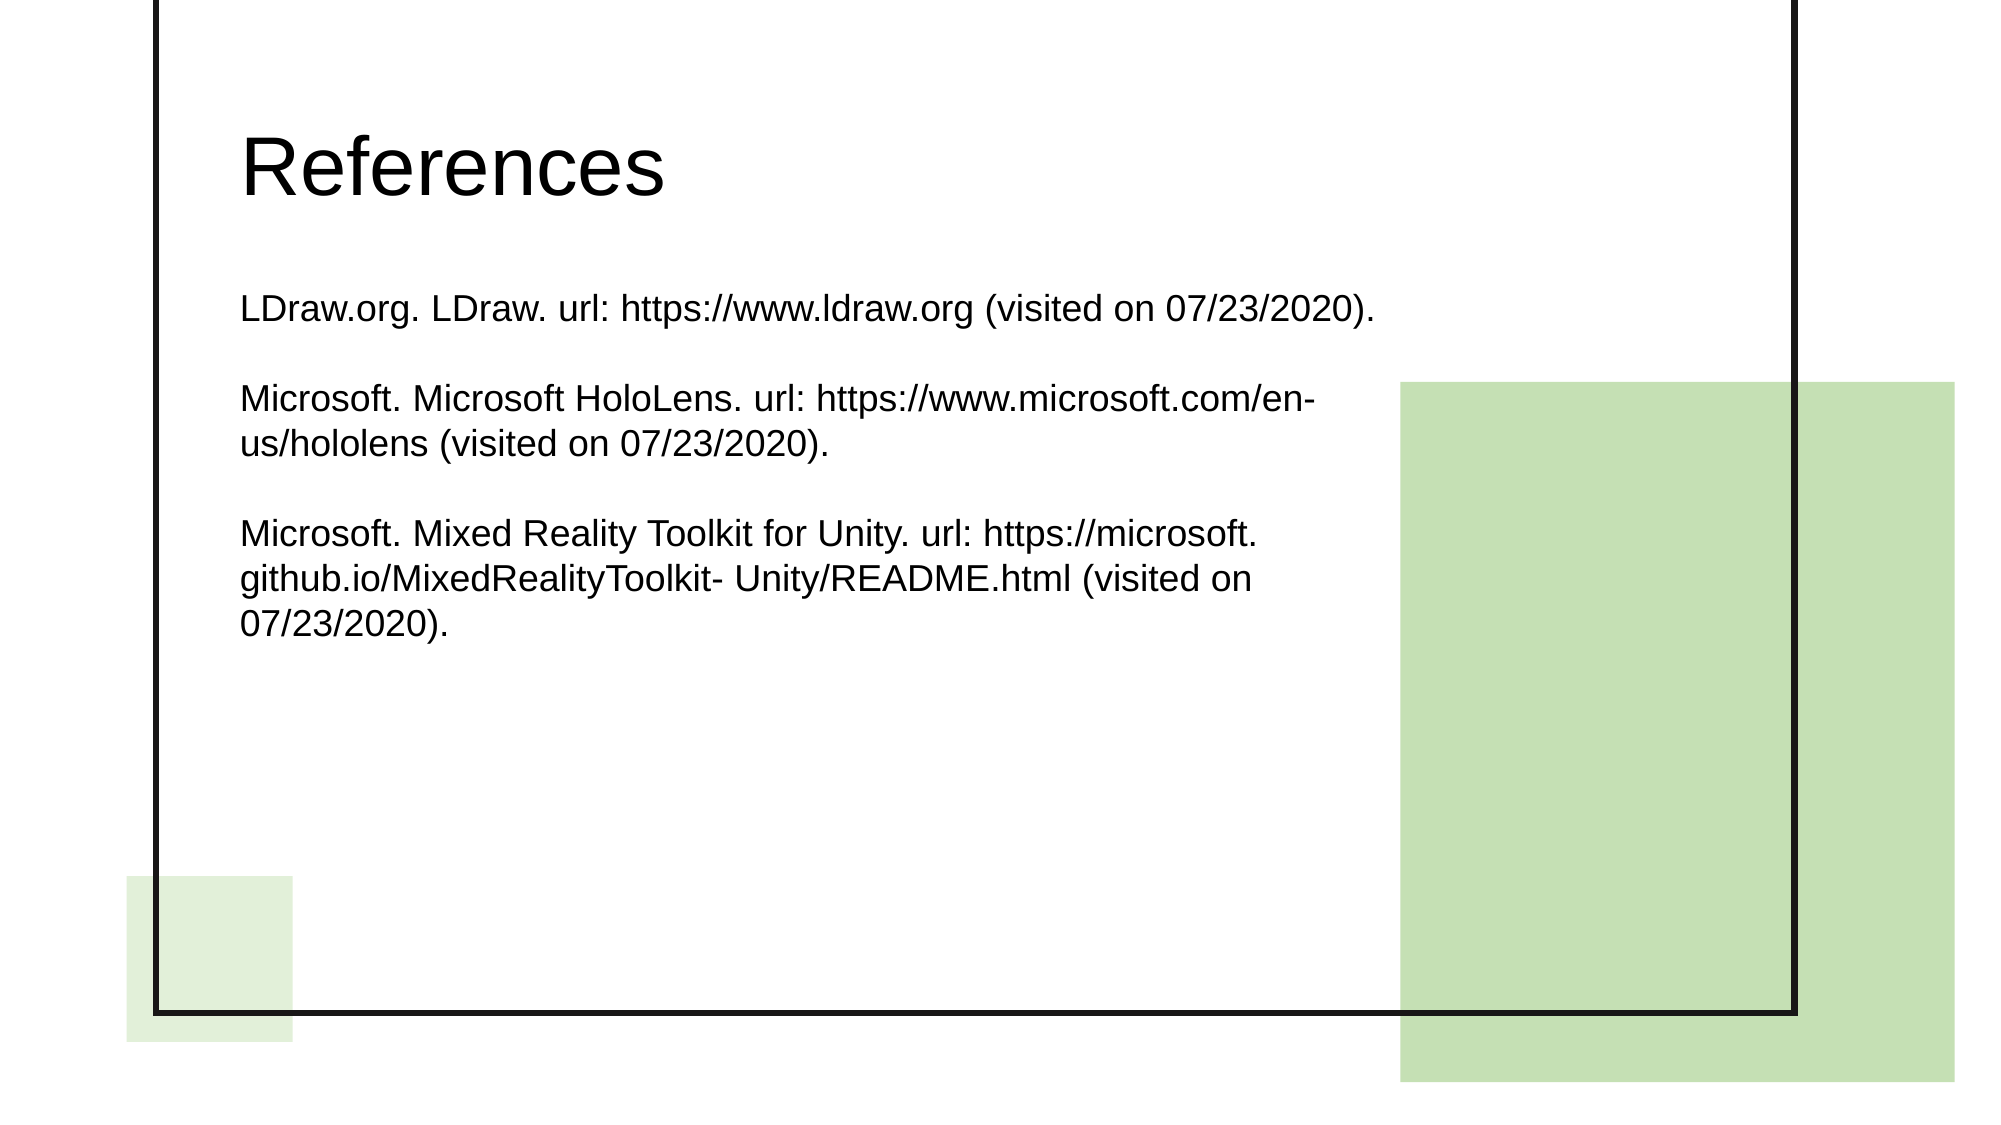

References
LDraw.org. LDraw. url: https://www.ldraw.org (visited on 07/23/2020).

Microsoft. Microsoft HoloLens. url: https://www.microsoft.com/en-
us/hololens (visited on 07/23/2020).

Microsoft. Mixed Reality Toolkit for Unity. url: https://microsoft.
github.io/MixedRealityToolkit- Unity/README.html (visited on
07/23/2020).